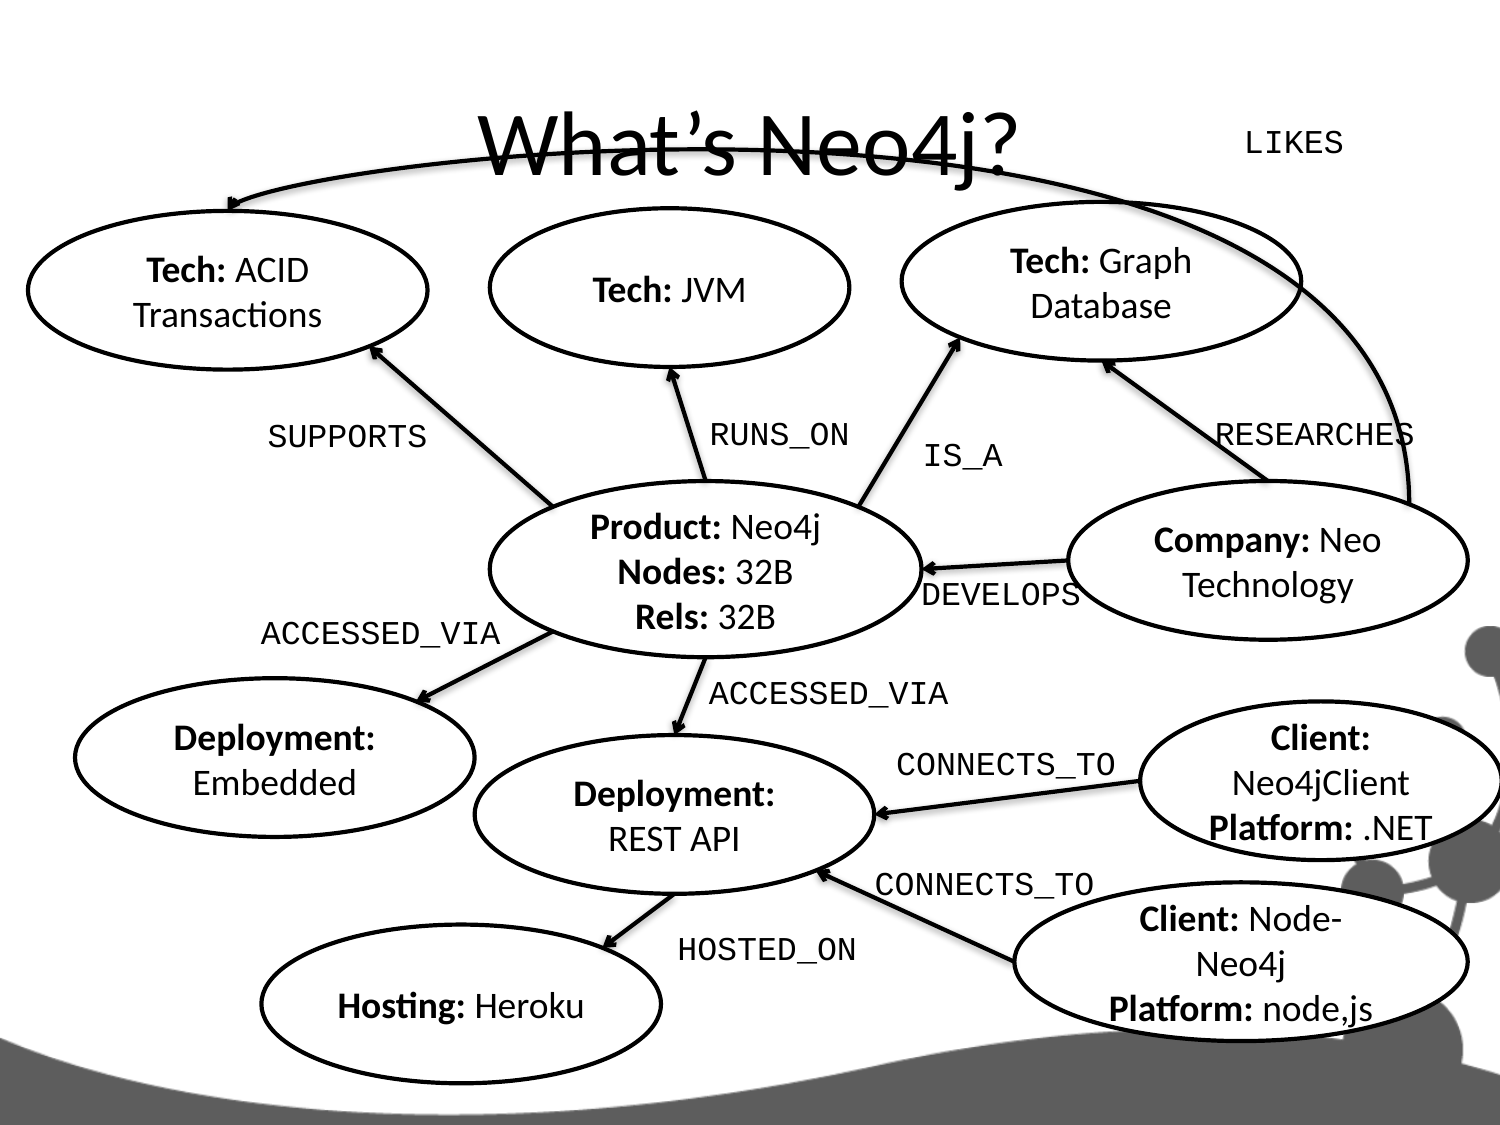

# What’s Neo4j?
LIKES
Tech: Graph Database
Tech: JVM
Tech: ACID Transactions
RUNS_ON
RESEARCHES
SUPPORTS
IS_A
Product: Neo4j
Nodes: 32B
Rels: 32B
Company: Neo Technology
DEVELOPS
ACCESSED_VIA
ACCESSED_VIA
Deployment: Embedded
Client: Neo4jClient
Platform: .NET
Deployment: REST API
CONNECTS_TO
CONNECTS_TO
Client: Node-Neo4j
Platform: node,js
HOSTED_ON
Hosting: Heroku